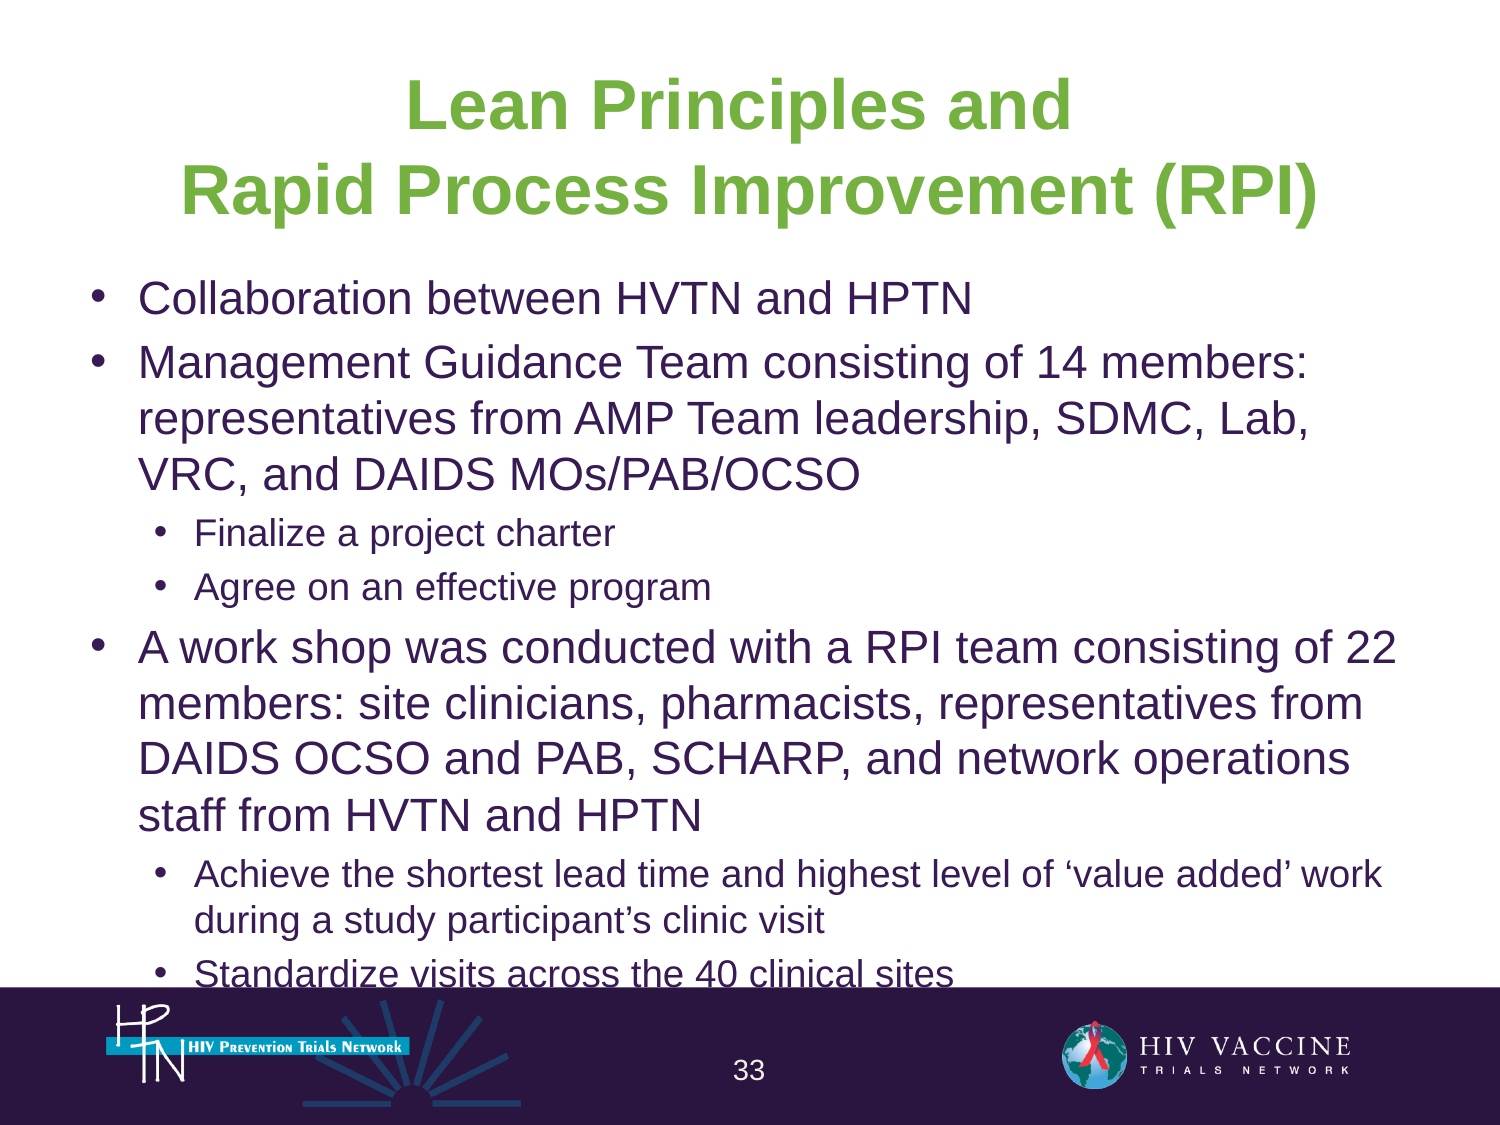

# Lean Principles and Rapid Process Improvement (RPI)
Collaboration between HVTN and HPTN
Management Guidance Team consisting of 14 members: representatives from AMP Team leadership, SDMC, Lab, VRC, and DAIDS MOs/PAB/OCSO
Finalize a project charter
Agree on an effective program
A work shop was conducted with a RPI team consisting of 22 members: site clinicians, pharmacists, representatives from DAIDS OCSO and PAB, SCHARP, and network operations staff from HVTN and HPTN
Achieve the shortest lead time and highest level of ‘value added’ work during a study participant’s clinic visit
Standardize visits across the 40 clinical sites

33